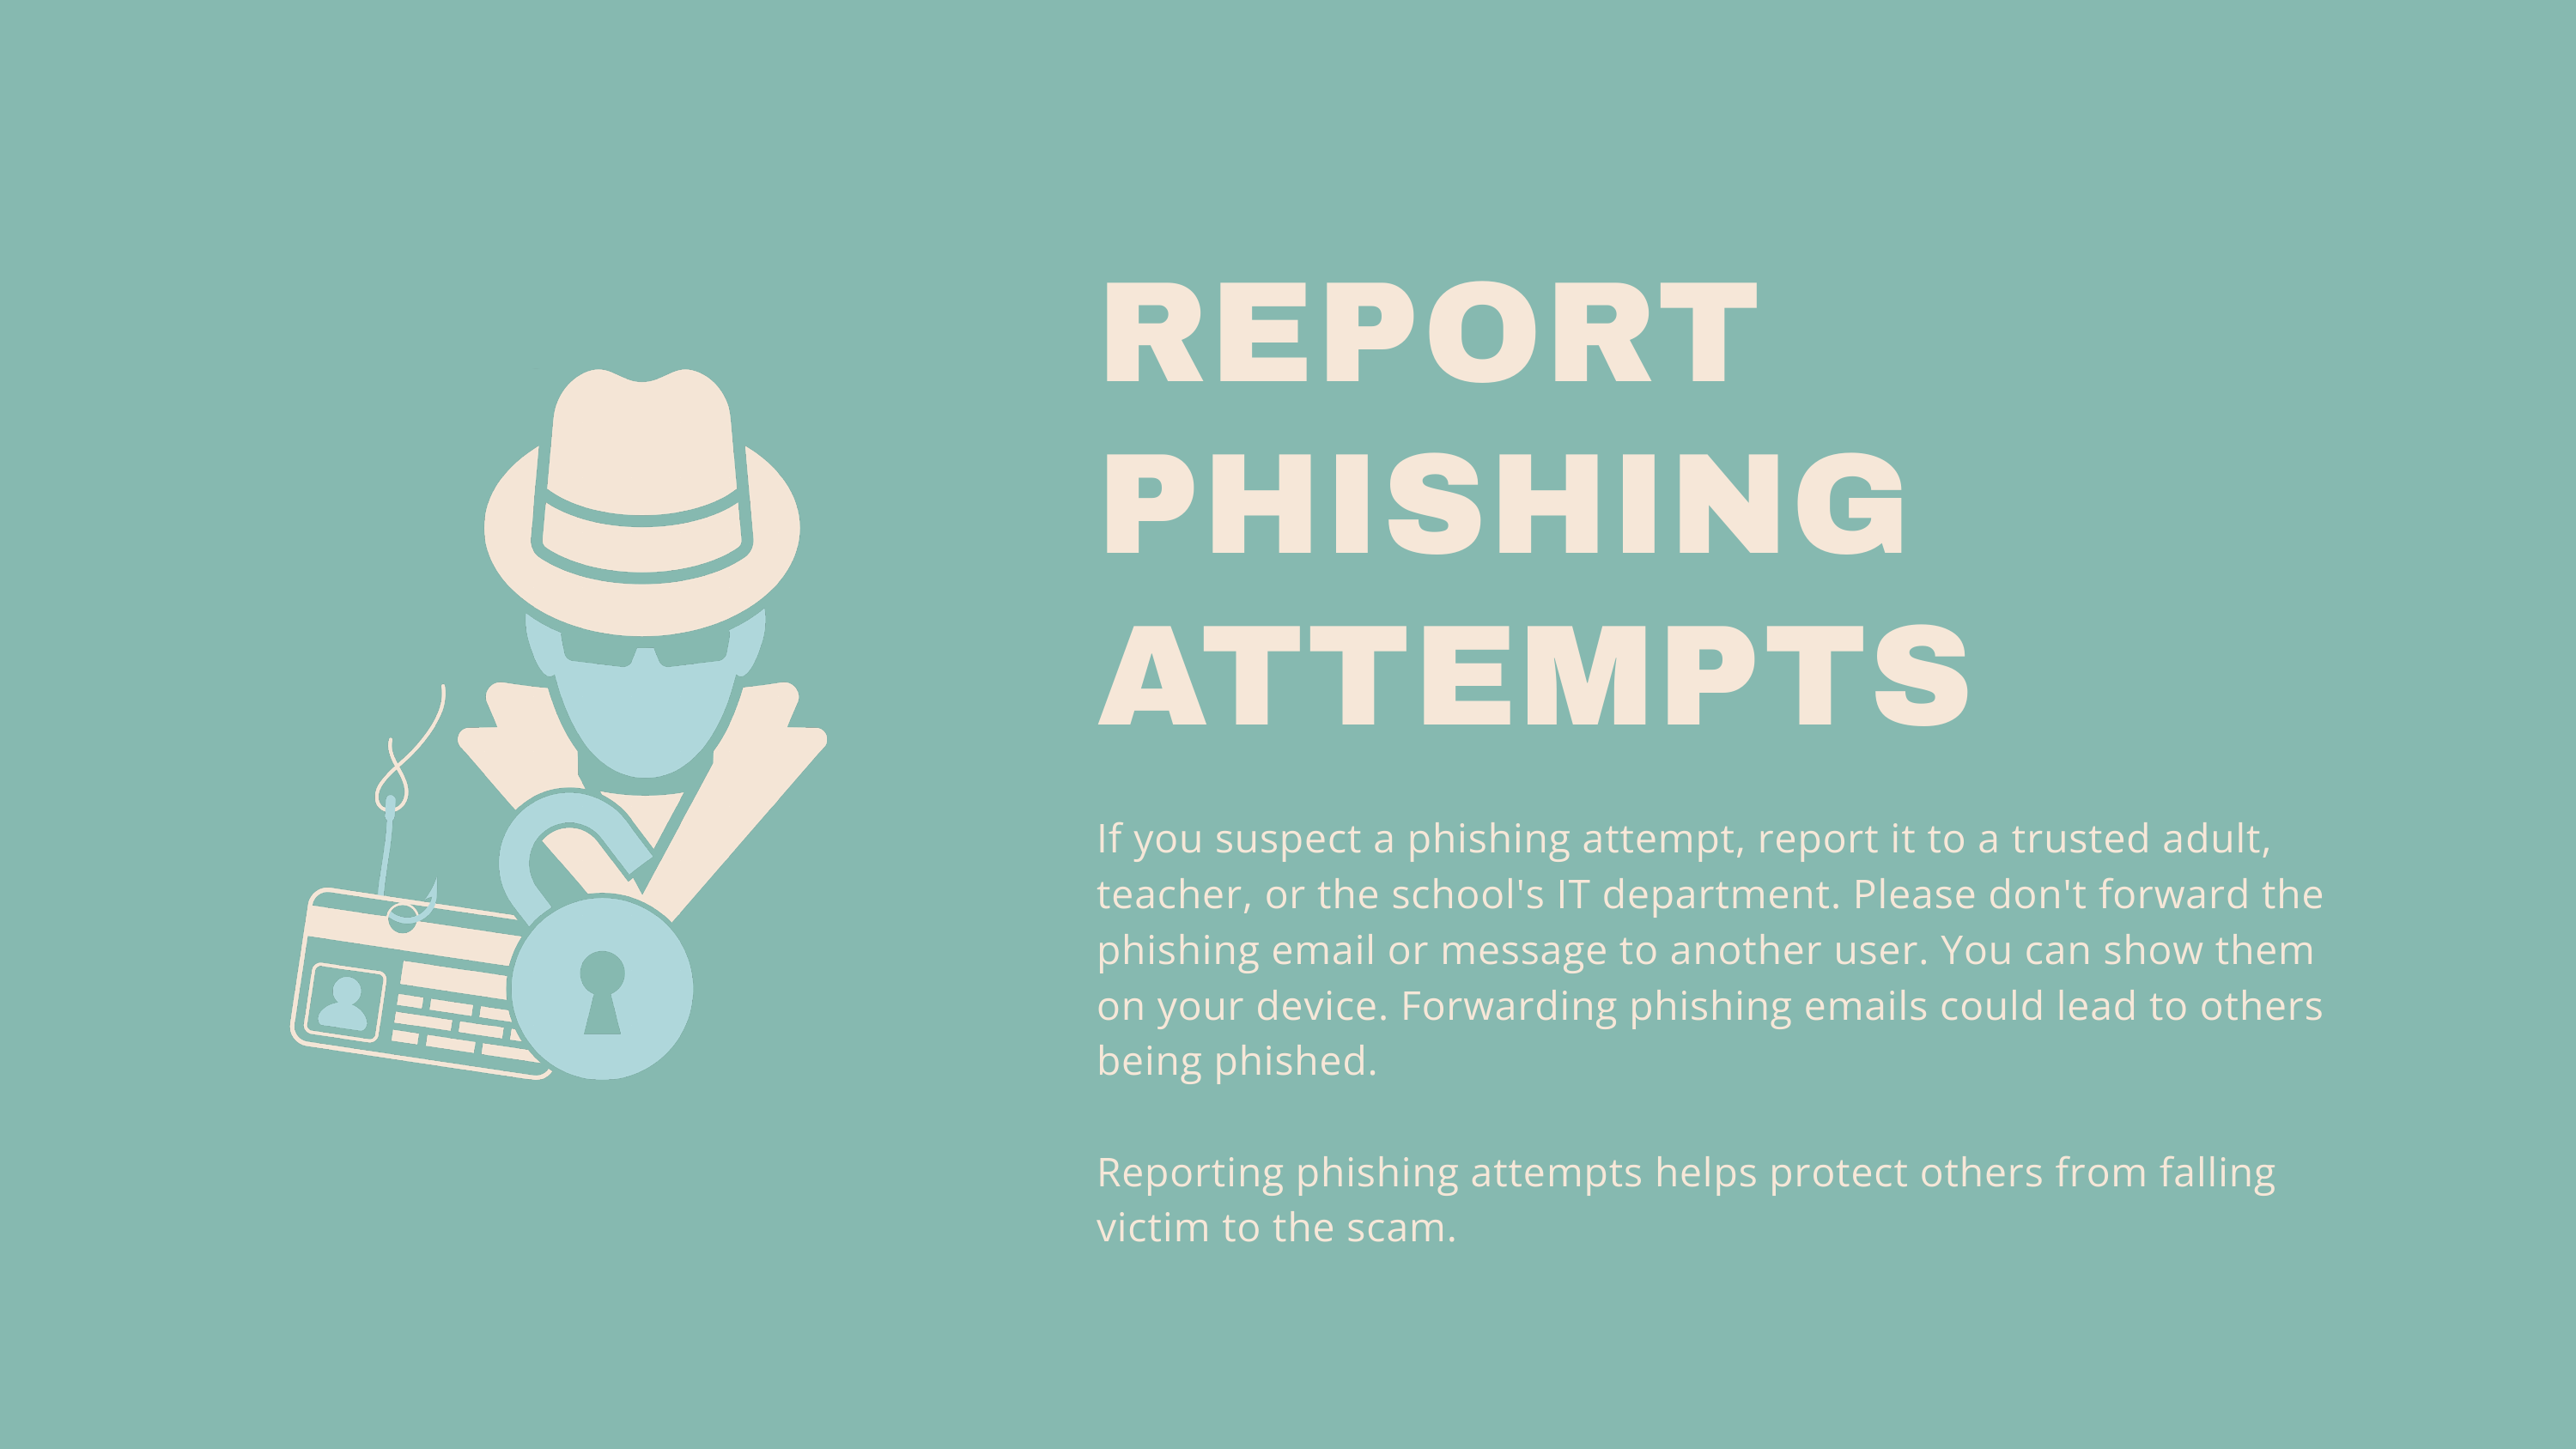

THINK CRITICALLY
REPORT PHISHING ATTEMPTS

If you suspect a phishing attempt, report it to a trusted adult, teacher, or the school's IT department. Please don't forward the phishing email or message to another user. You can show them on your device. Forwarding phishing emails could lead to others being phished.

Reporting phishing attempts helps protect others from falling victim to the scam.

Be skeptical of emails, messages, or posts that seem too good to be true or too urgent. Remember, if it sounds too good to be true, it probably is!

Think before clicking on any links, sharing personal information online, or opening any suspicious attachments. Ask yourself if it seems legitimate and if you were expecting it.

Verify the authenticity of the sender and the information provided before taking any action. Trust your instincts and be cautious when sharing information online.